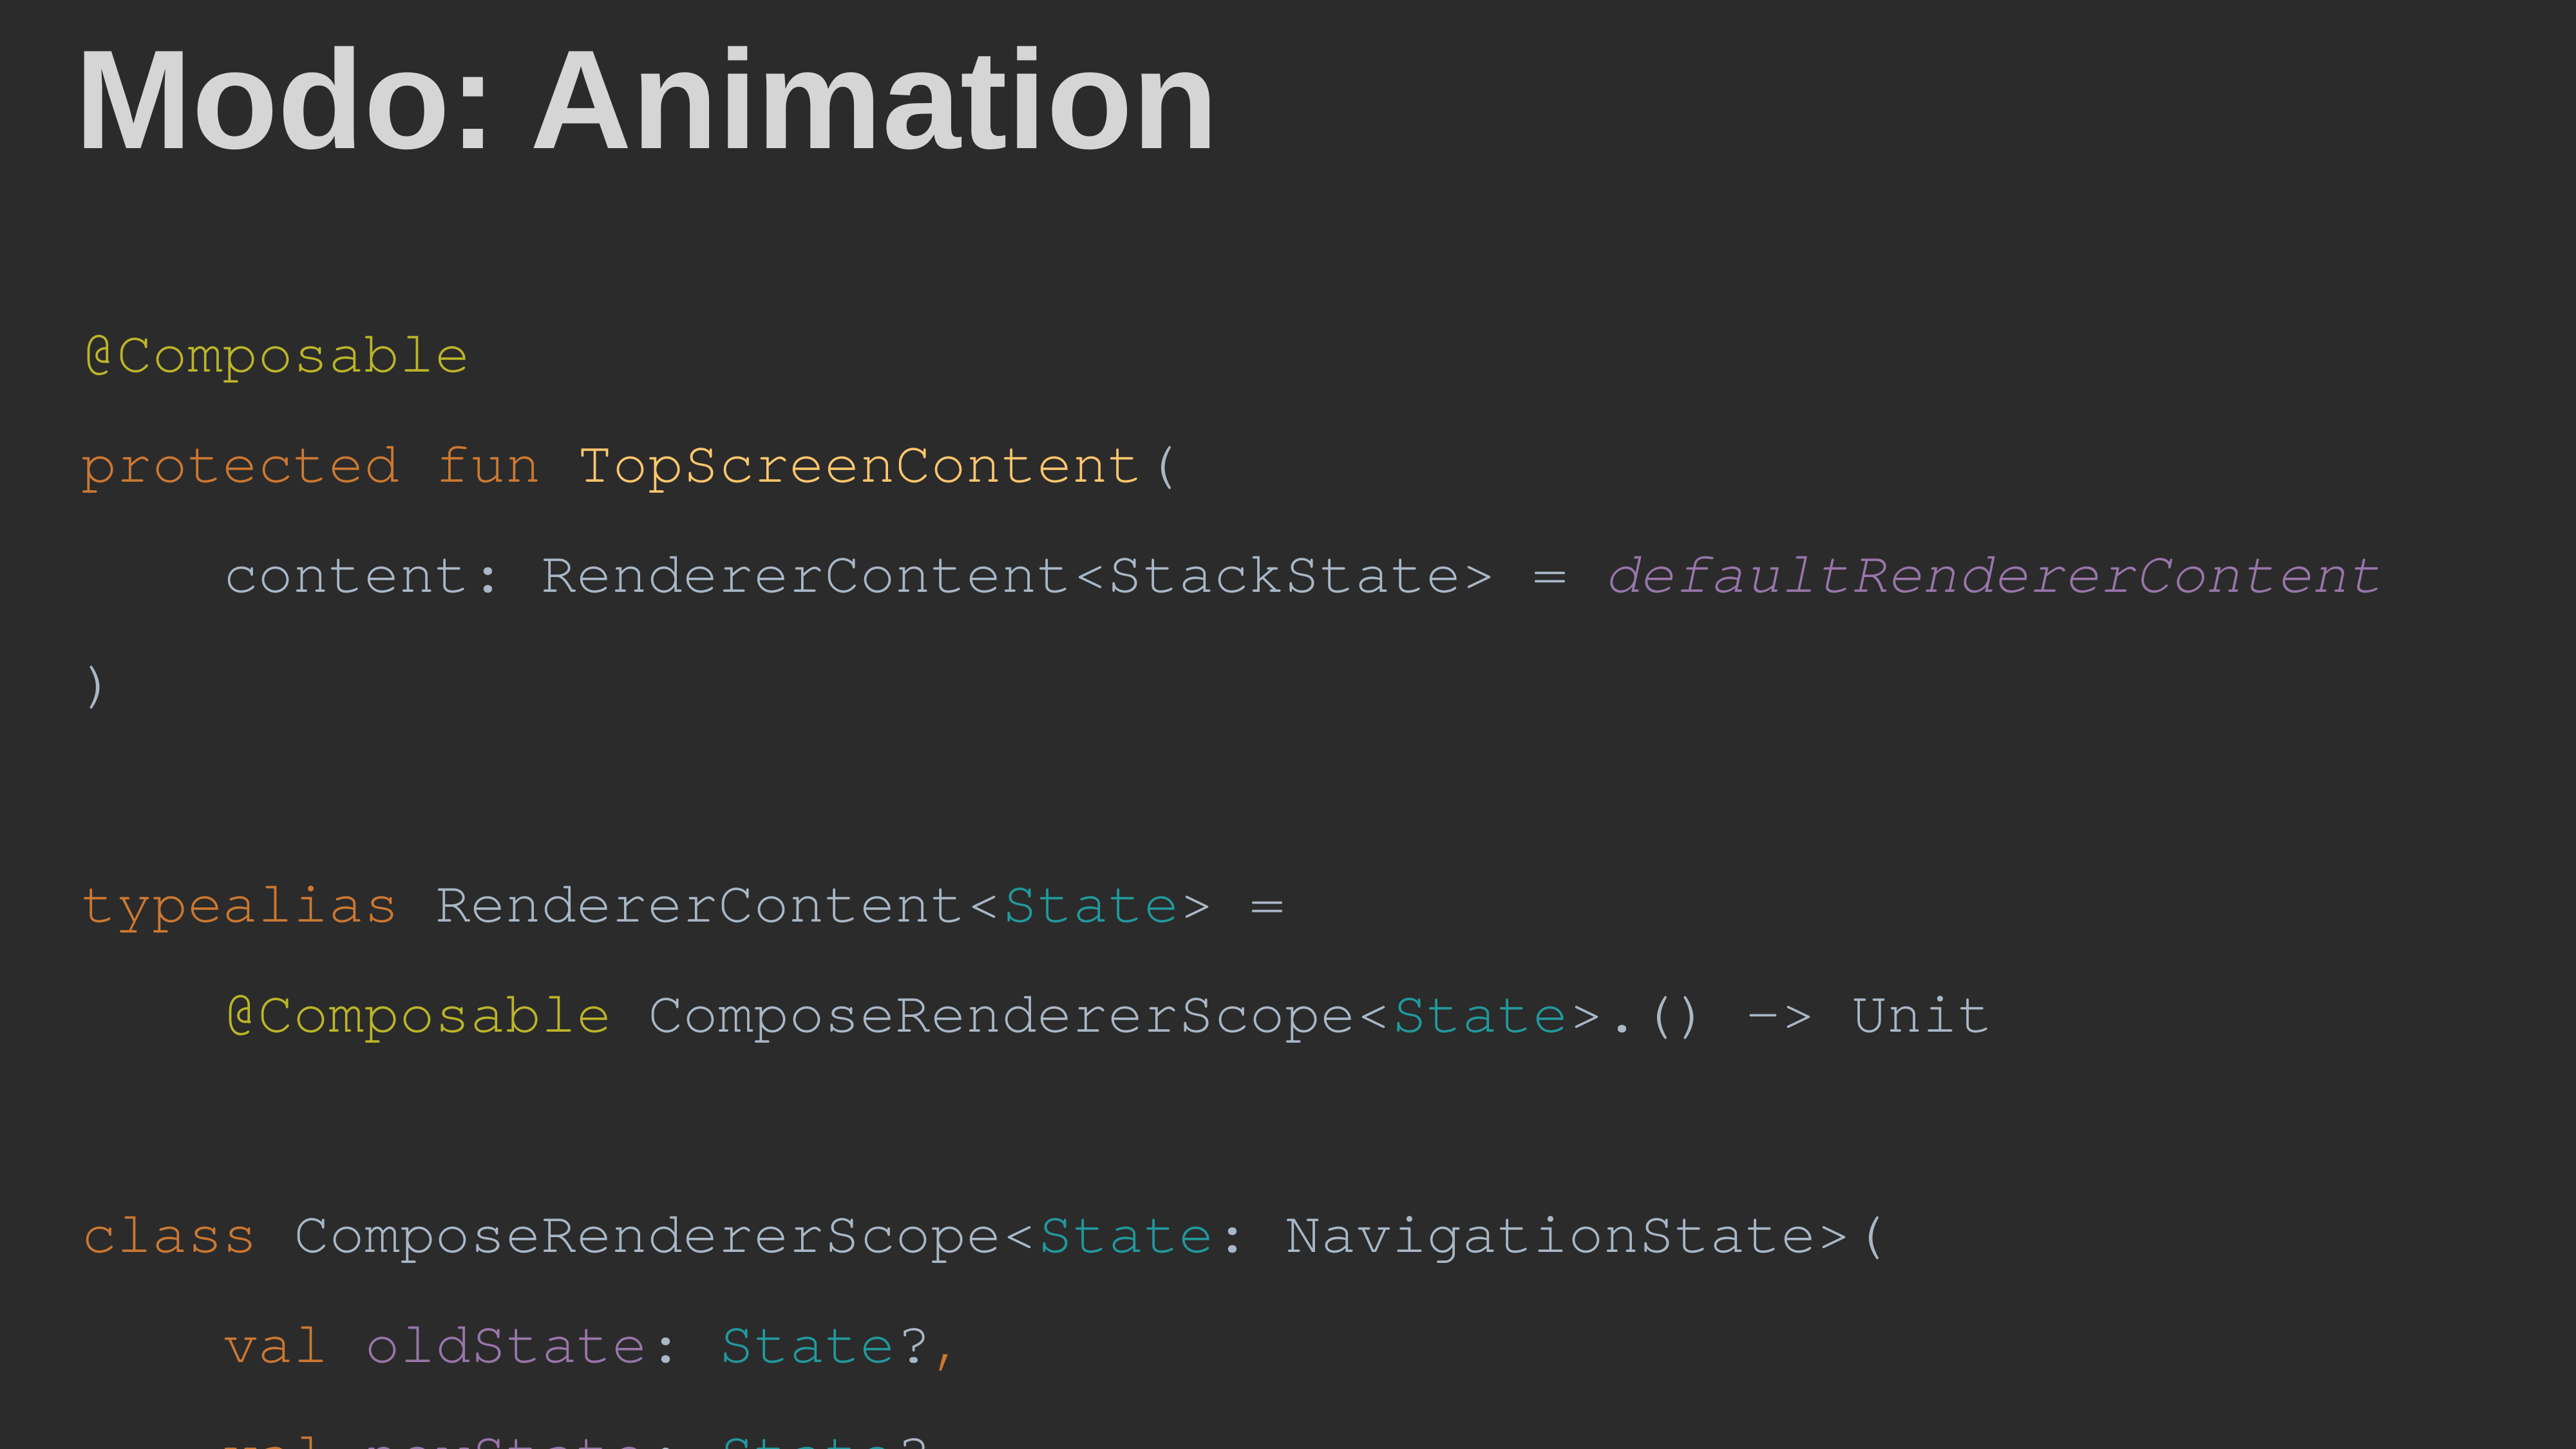

Modo: Animation
@Composable
protected fun TopScreenContent(
    content: RendererContent<StackState> = defaultRendererContent
)

typealias RendererContent<State> =
    @Composable ComposeRendererScope<State>.() -> Unit

class ComposeRendererScope<State: NavigationState>(
    val oldState: State?,
    val newState: State?,
    val screen: Screen,
)
201